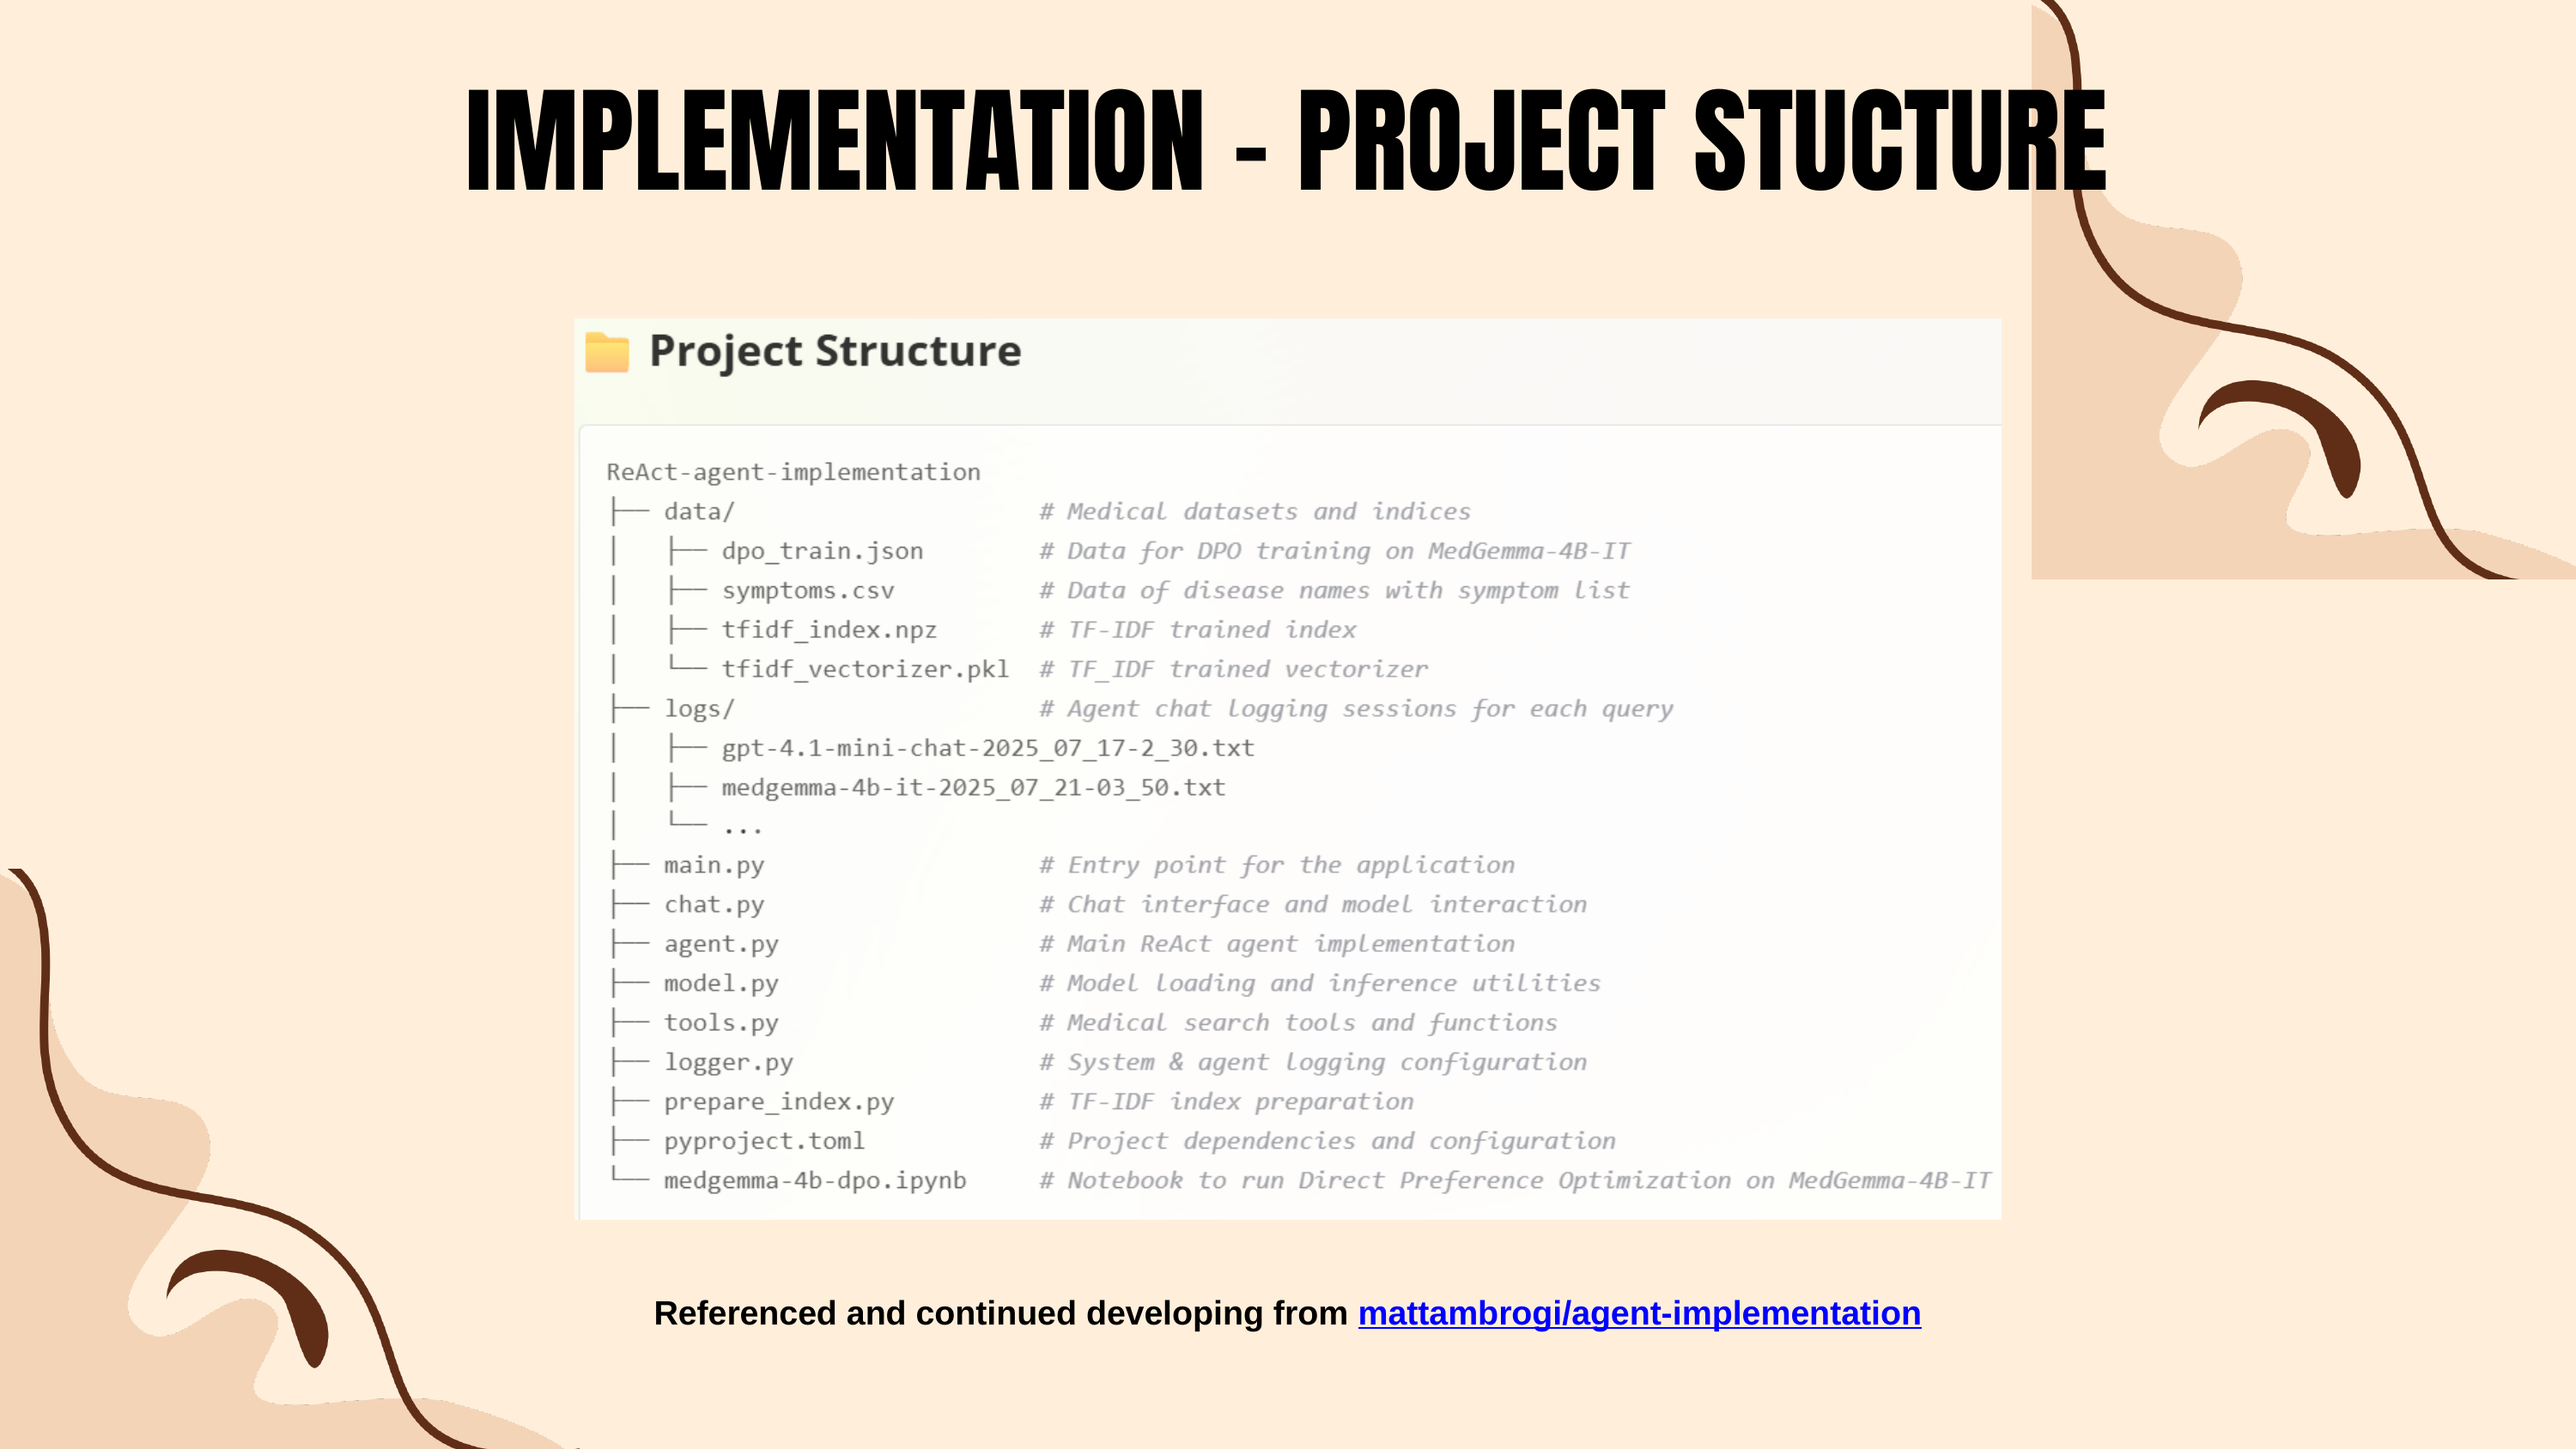

IMPLEMENTATION - PROJECT STUCTURE

Referenced and continued developing from mattambrogi/agent-implementation